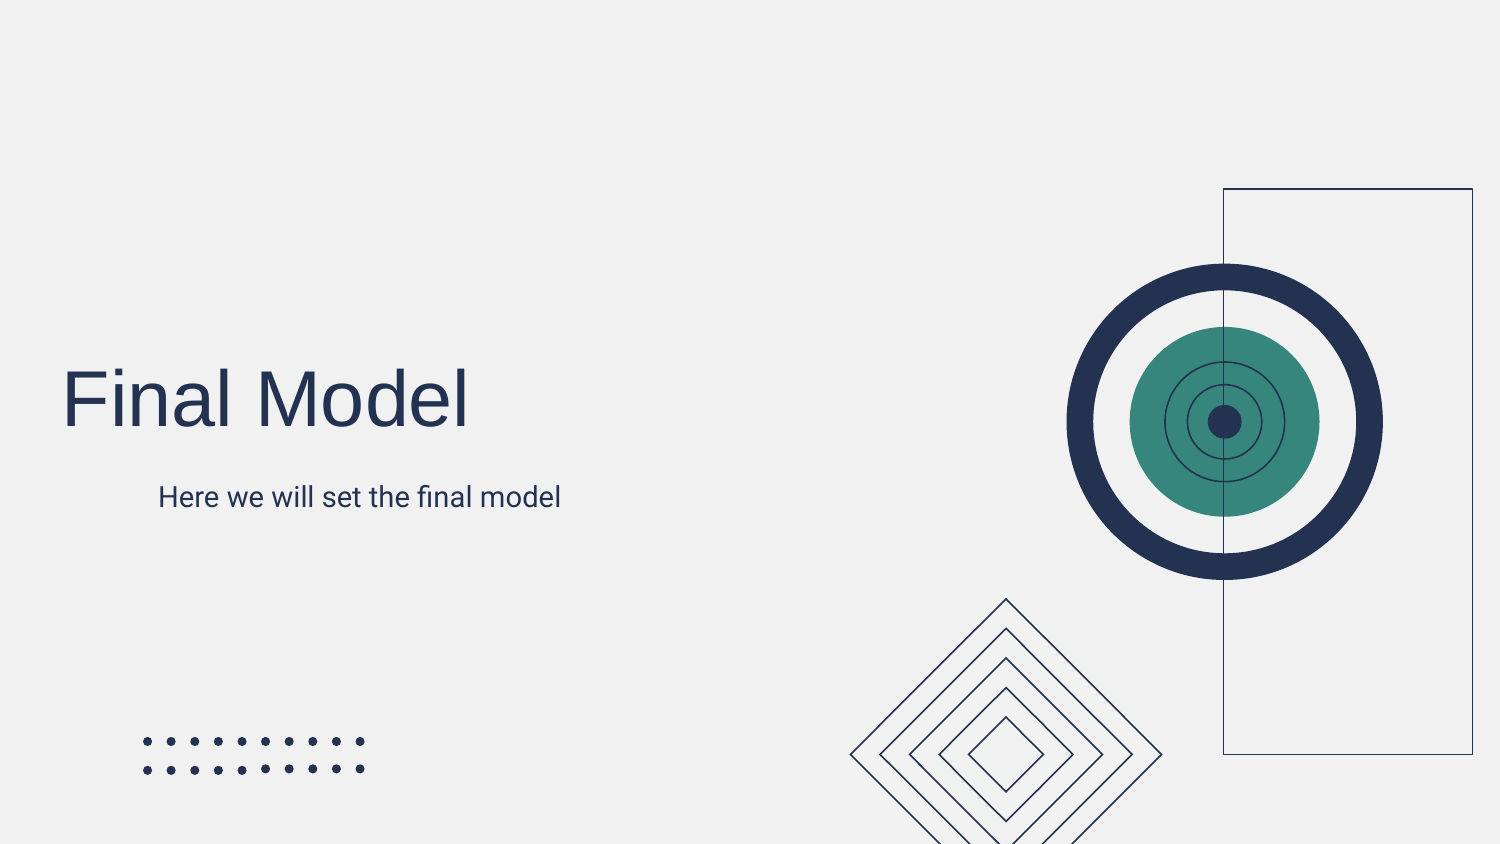

# Final Model

Here we will set the final model